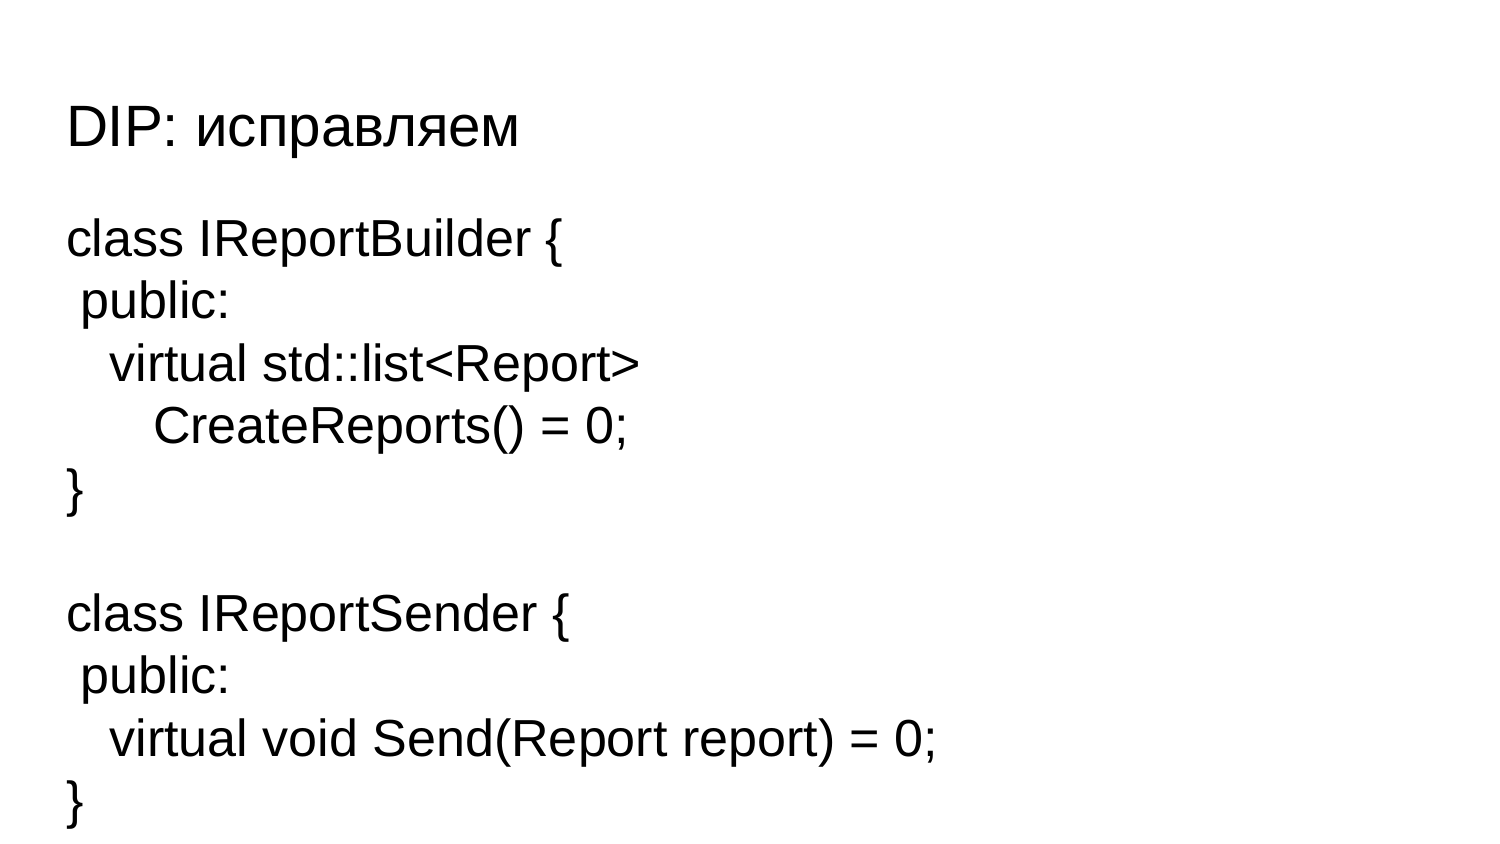

# DIP: исправляем
class IReportBuilder {
 public:
   virtual std::list<Report>
      CreateReports() = 0;
}

class IReportSender {
 public:
   virtual void Send(Report report) = 0;
}